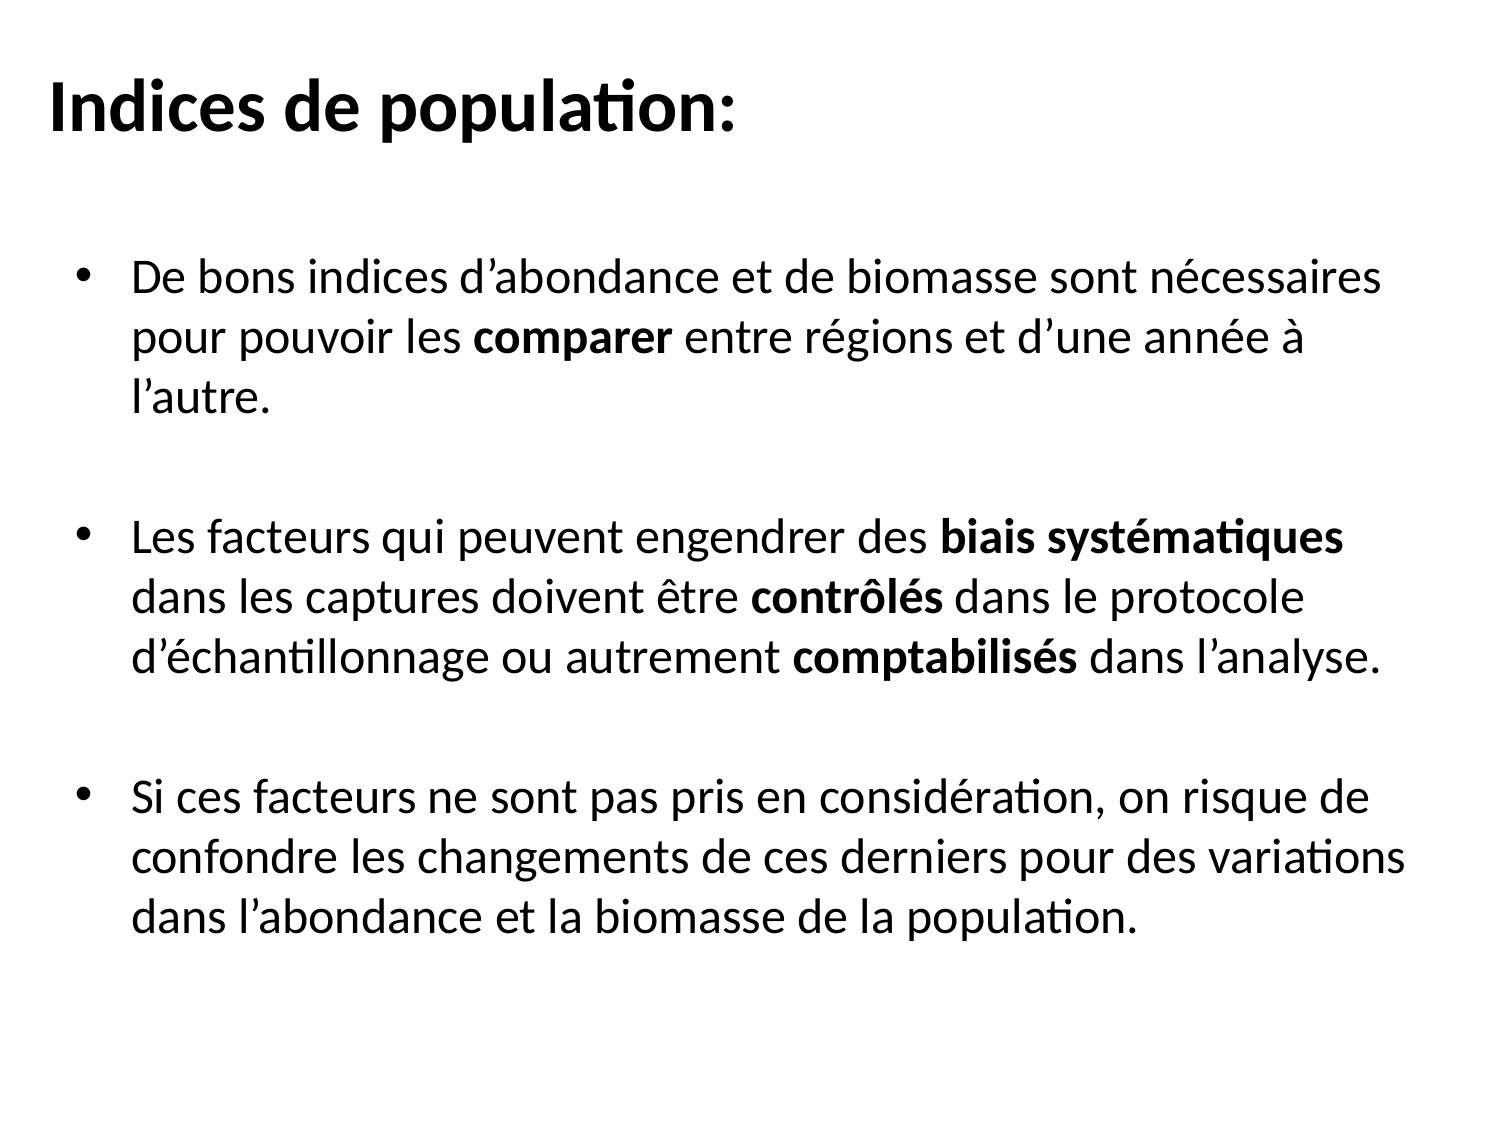

# Indices de population:
De bons indices d’abondance et de biomasse sont nécessaires pour pouvoir les comparer entre régions et d’une année à l’autre.

Les facteurs qui peuvent engendrer des biais systématiques dans les captures doivent être contrôlés dans le protocole d’échantillonnage ou autrement comptabilisés dans l’analyse.

Si ces facteurs ne sont pas pris en considération, on risque de confondre les changements de ces derniers pour des variations dans l’abondance et la biomasse de la population.